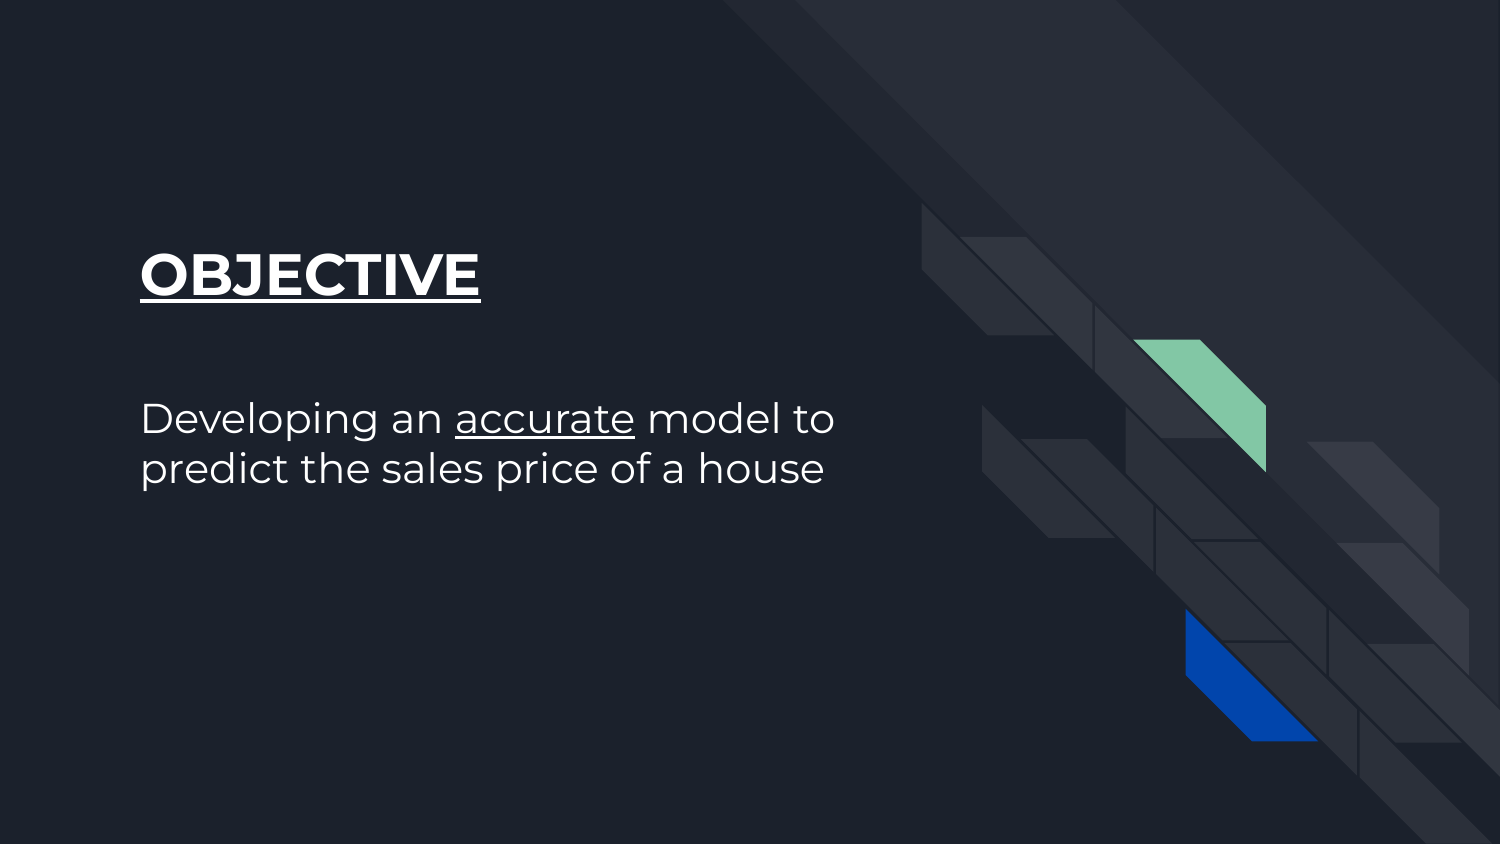

OBJECTIVE
# Developing an accurate model to predict the sales price of a house